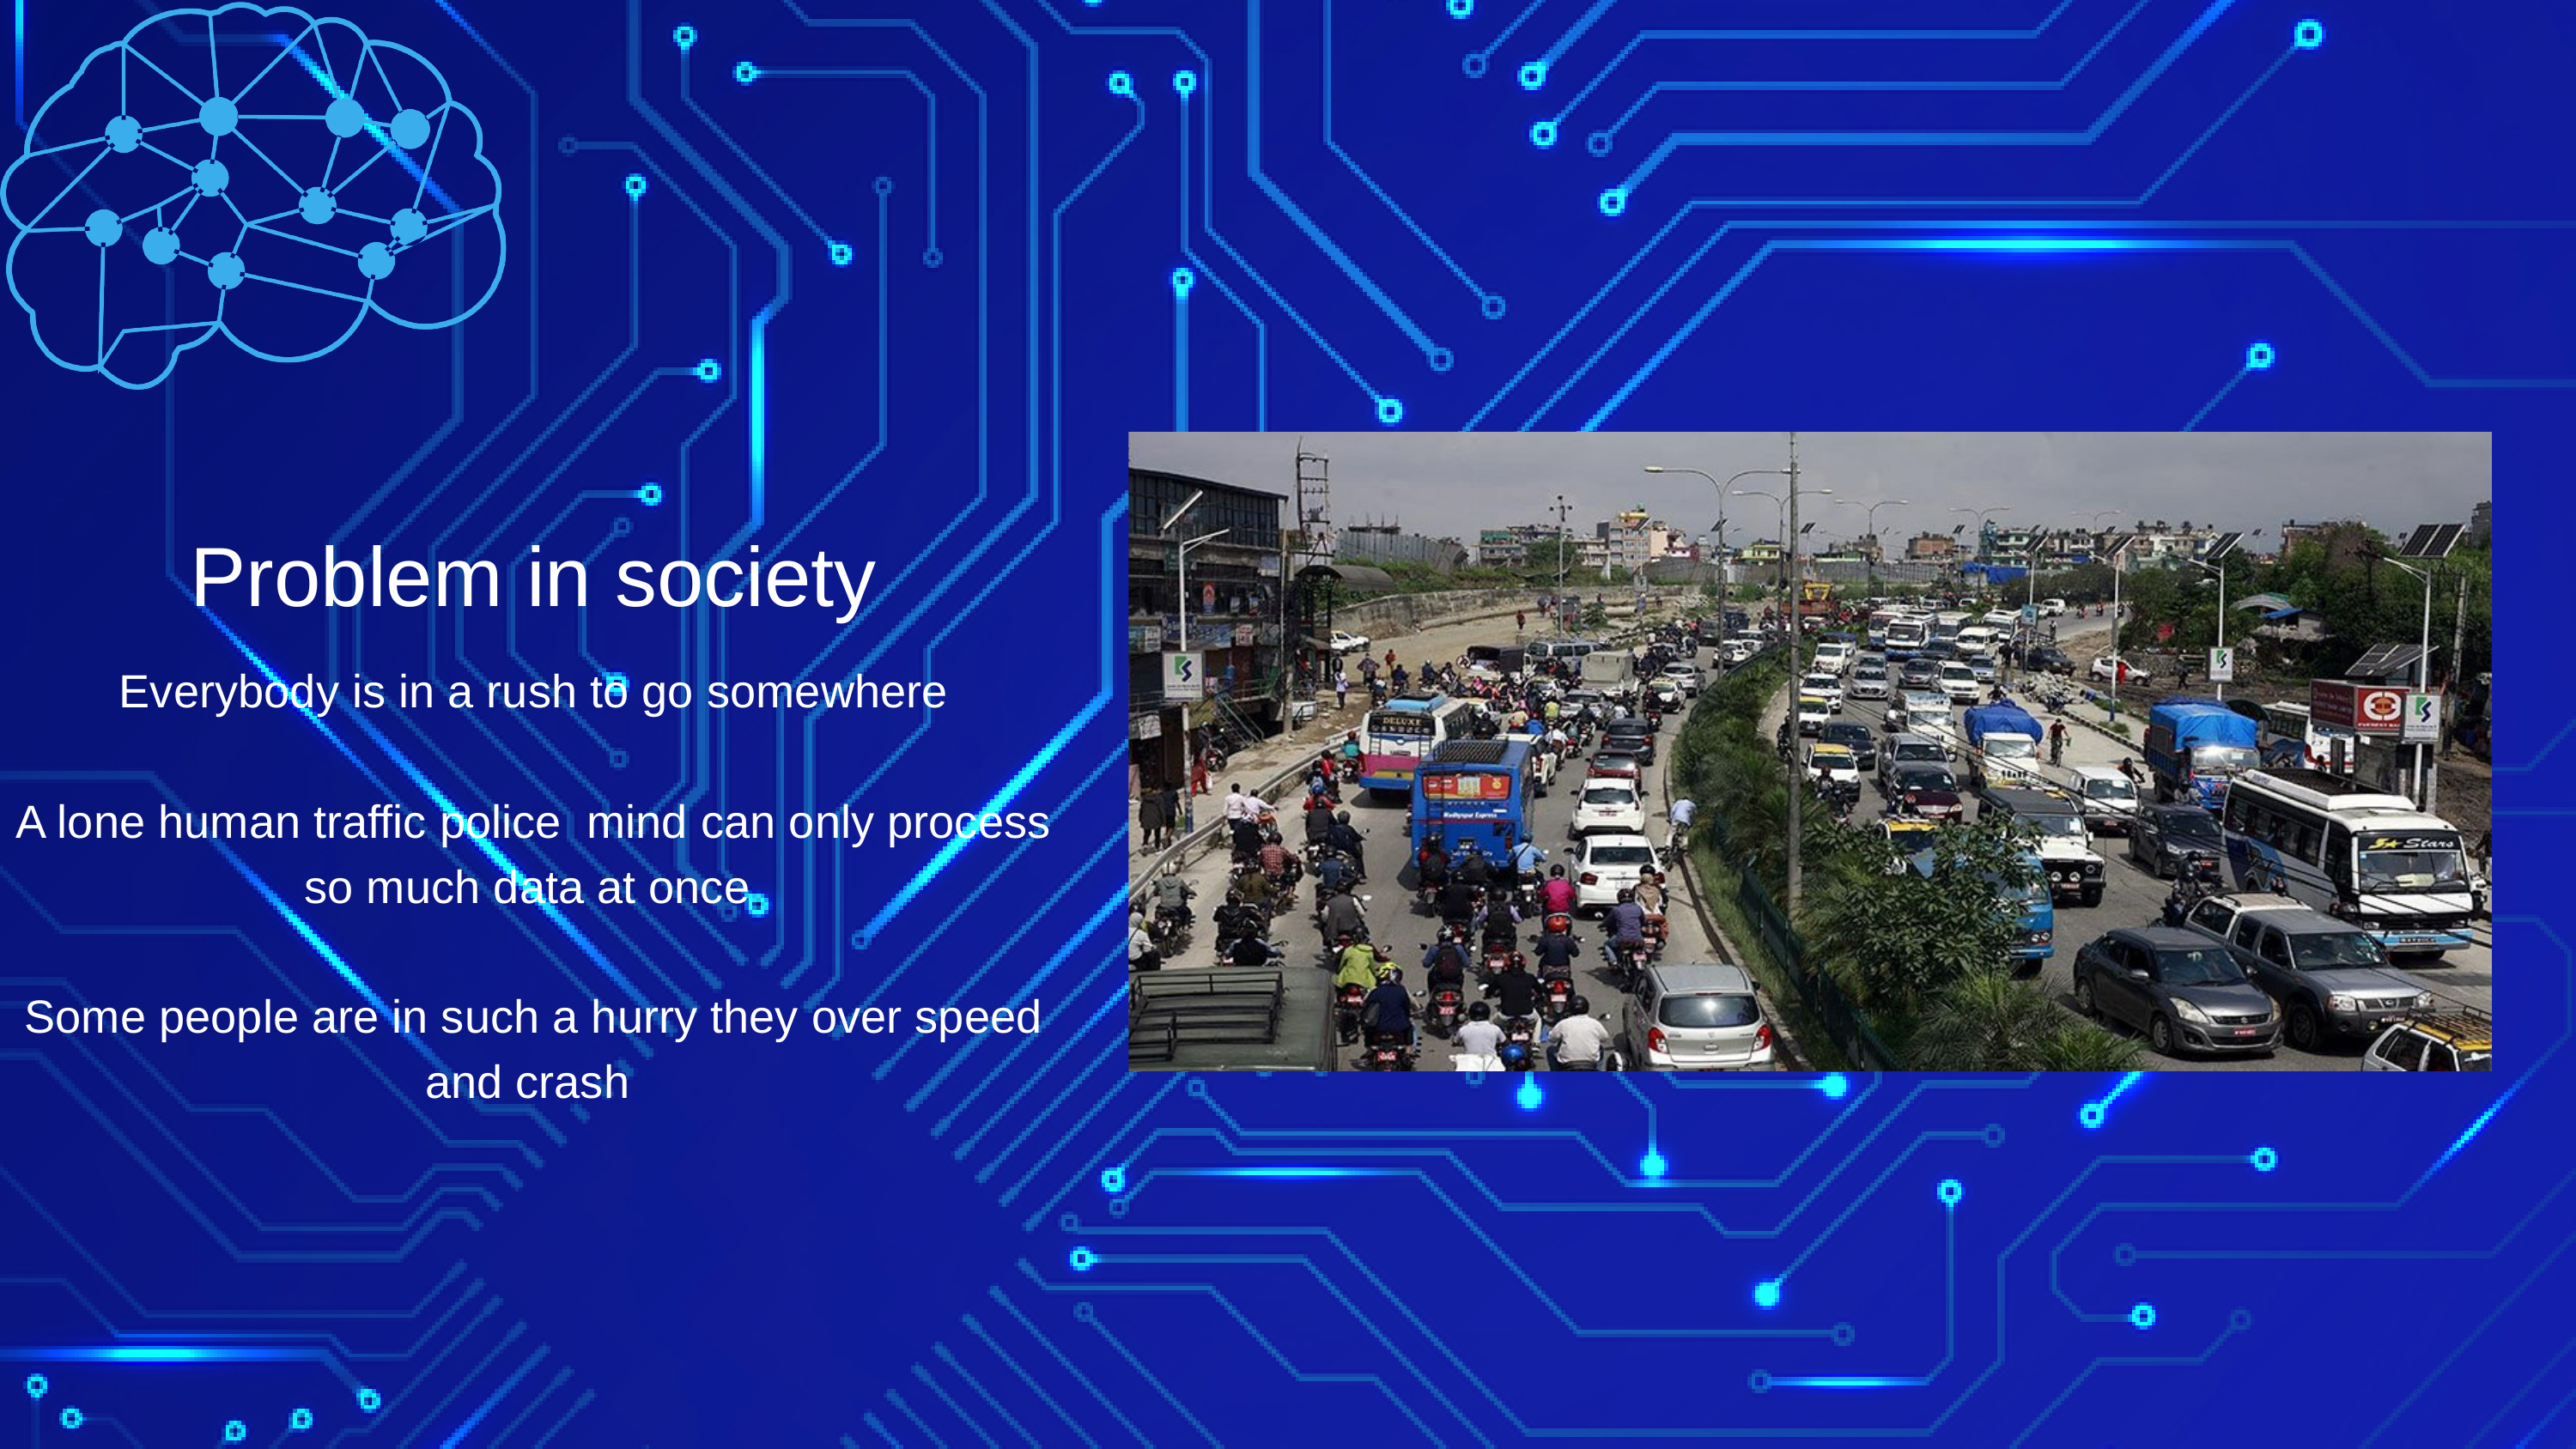

Problem in society
Everybody is in a rush to go somewhere

A lone human traffic police  mind can only process so much data at once

Some people are in such a hurry they over speed and crash